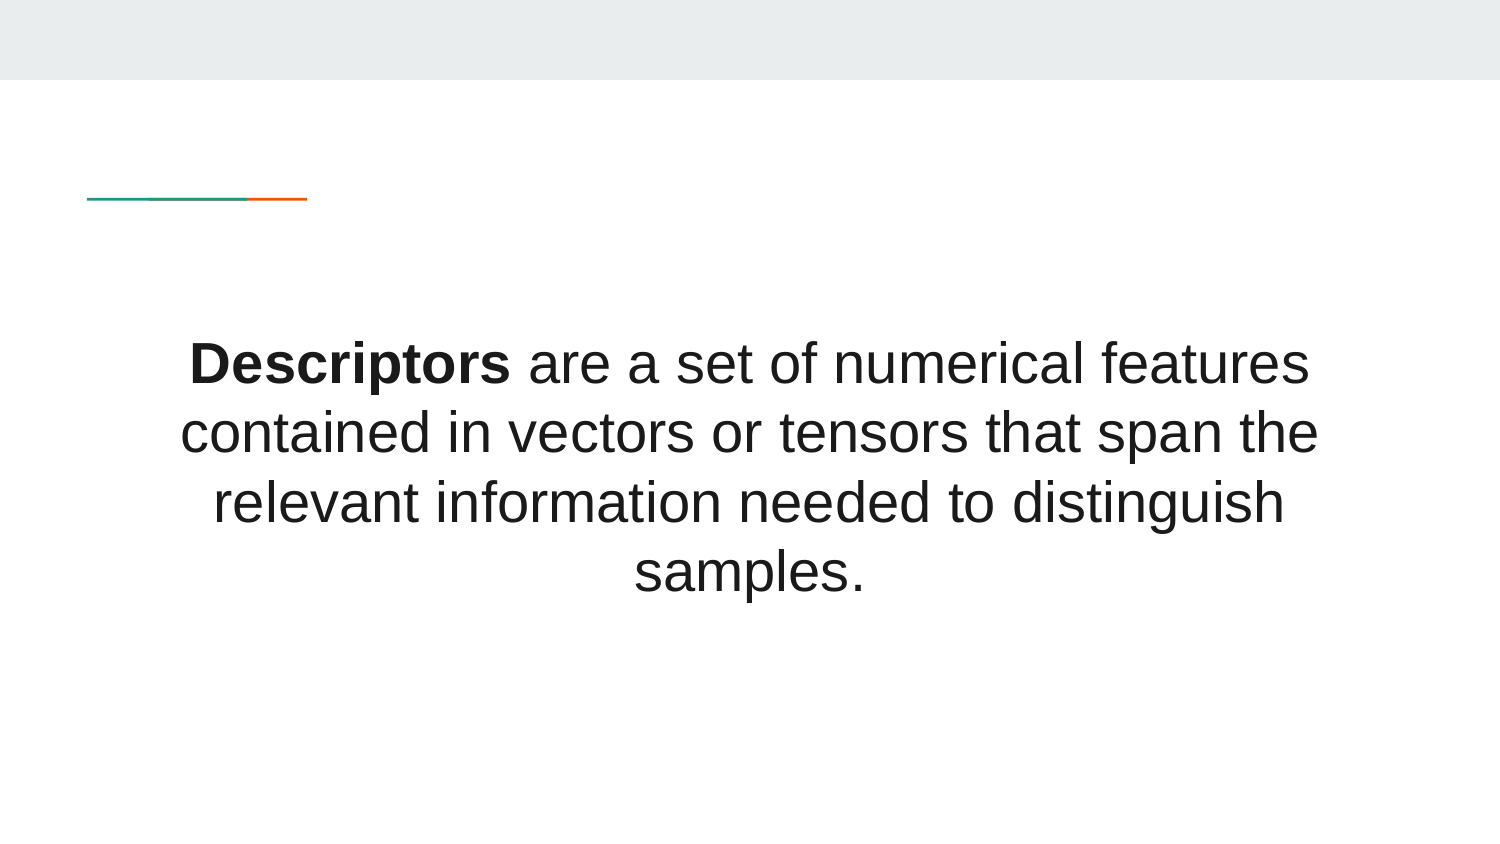

# Descriptors are a set of numerical features contained in vectors or tensors that span the relevant information needed to distinguish samples.